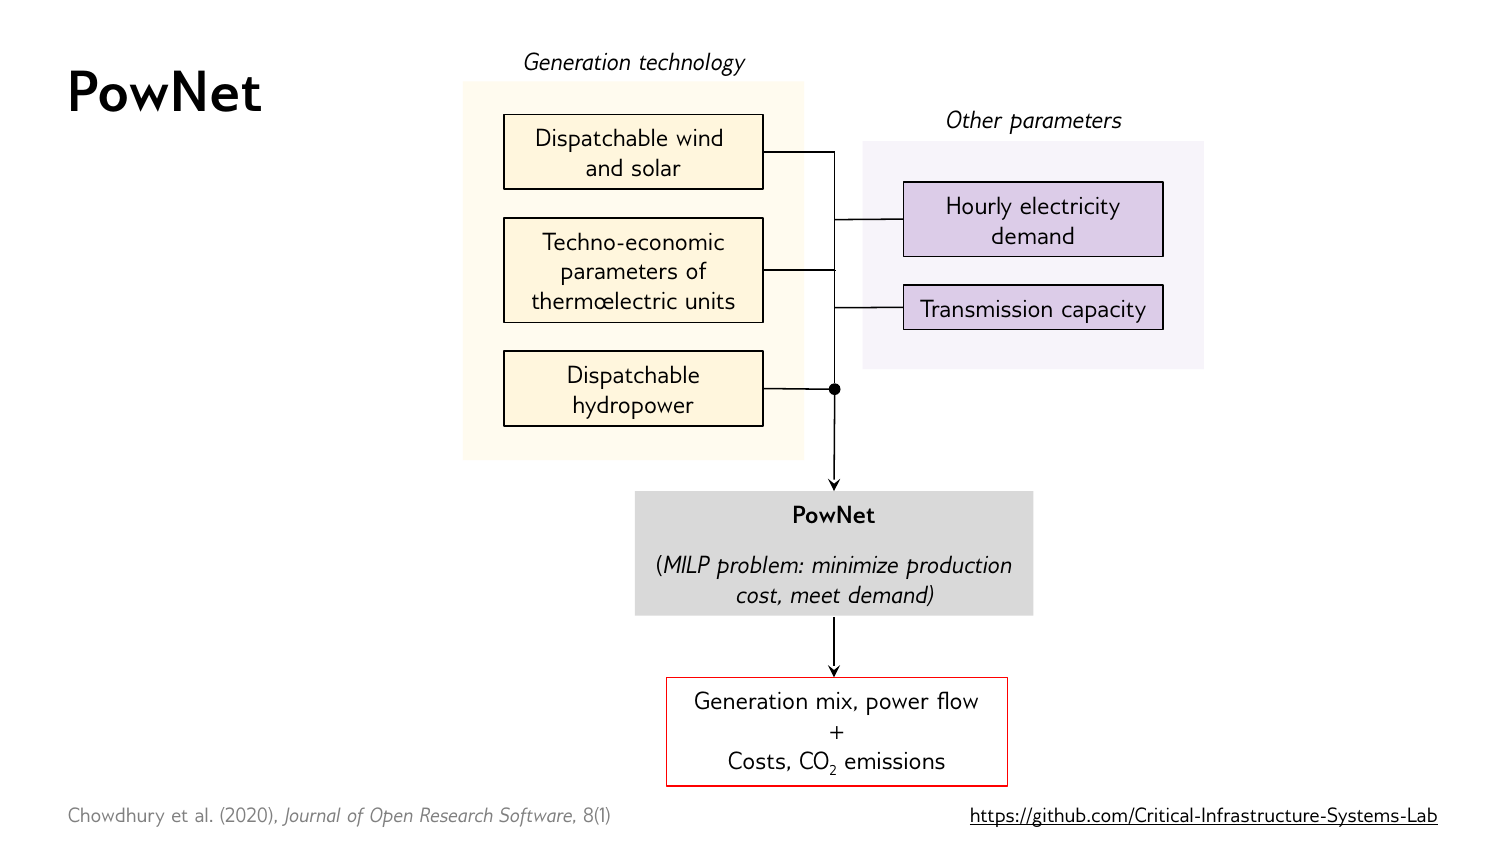

Generation technology
PowNet

Other parameters
Dispatchable wind
and solar

Hourly electricity demand
Techno-economic parameters of thermoelectric units
Transmission capacity
Dispatchable hydropower

PowNet

(MILP problem: minimize production cost, meet demand)
Generation mix, power flow
+
Costs, CO2 emissions
https://github.com/Critical-Infrastructure-Systems-Lab
Chowdhury et al. (2020), Journal of Open Research Software, 8(1)